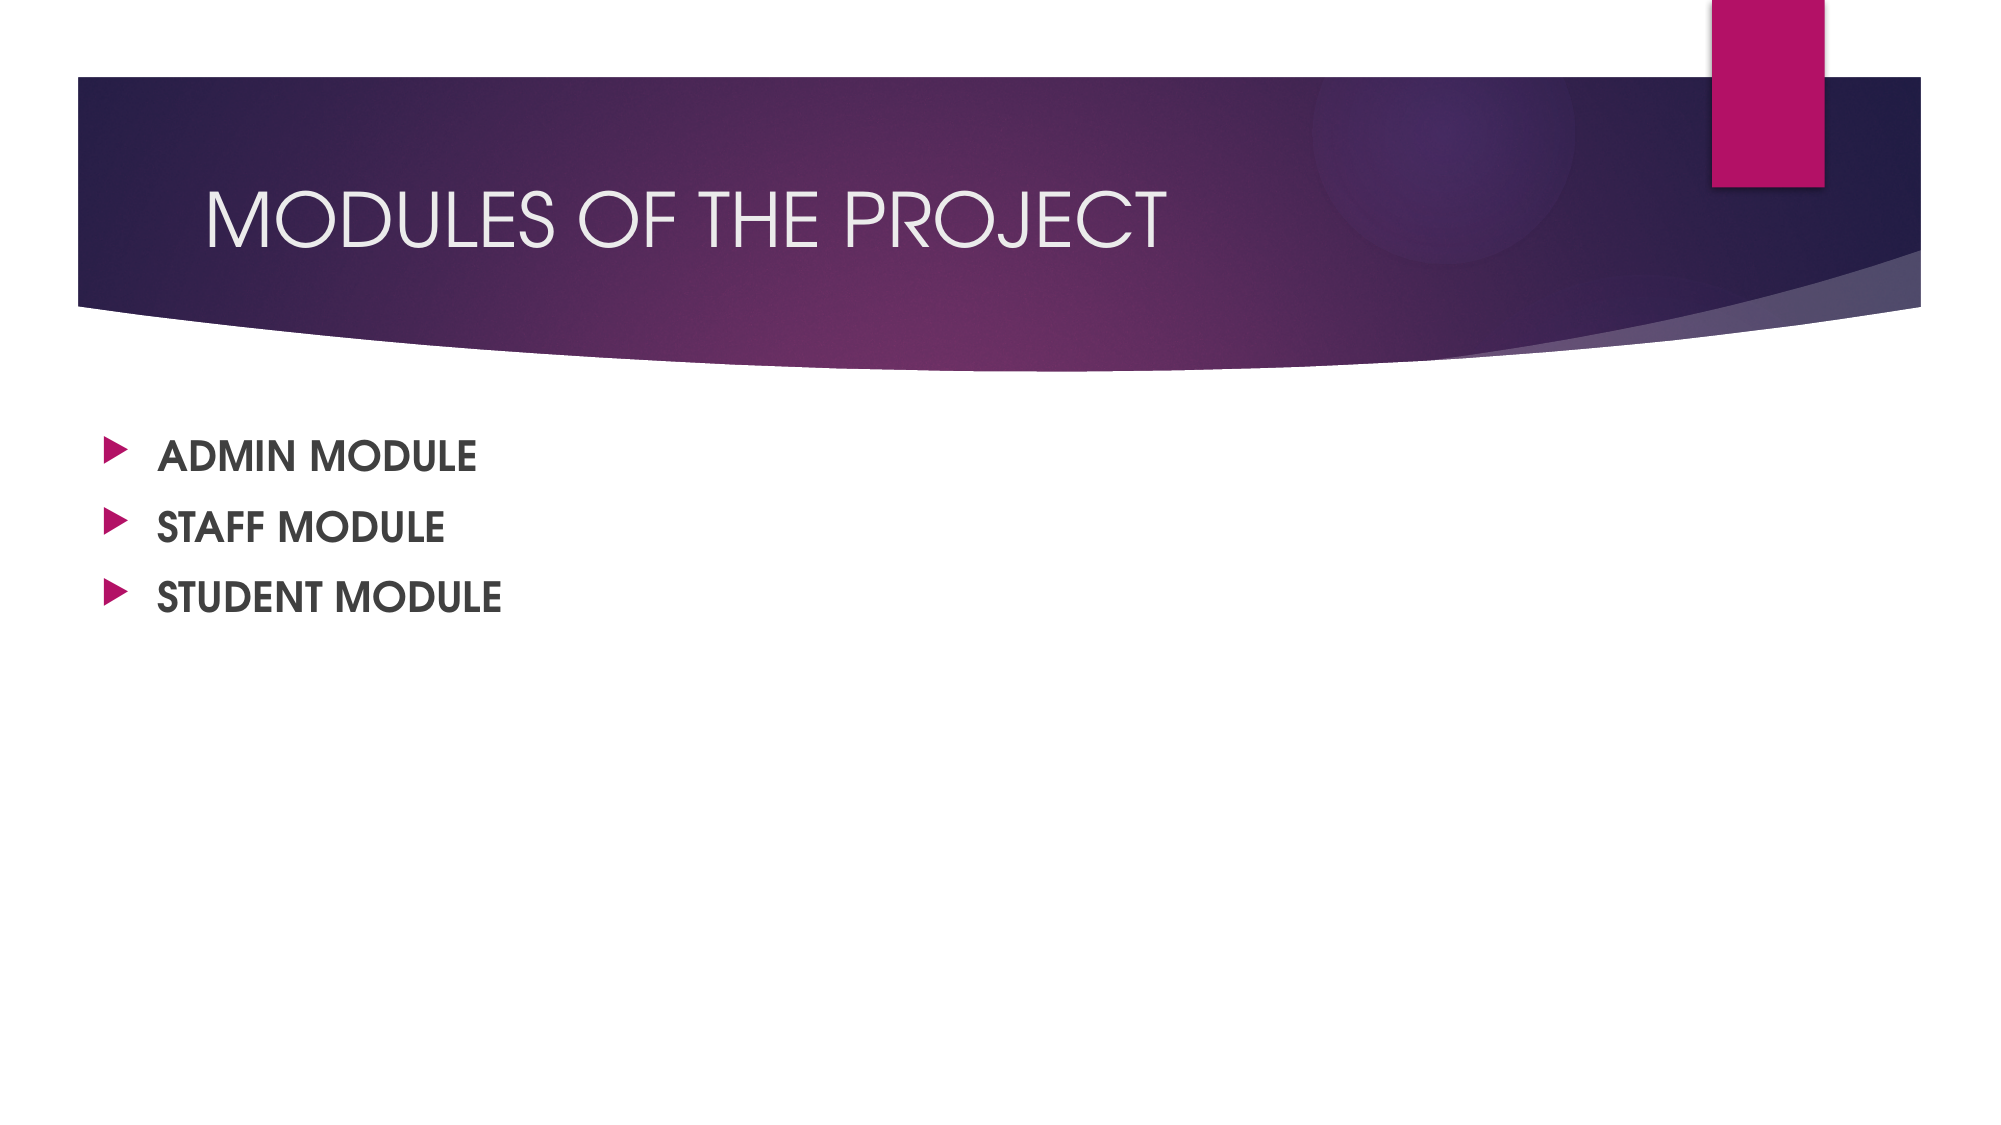

# MODULES OF THE PROJECT
ADMIN MODULE
STAFF MODULE
STUDENT MODULE